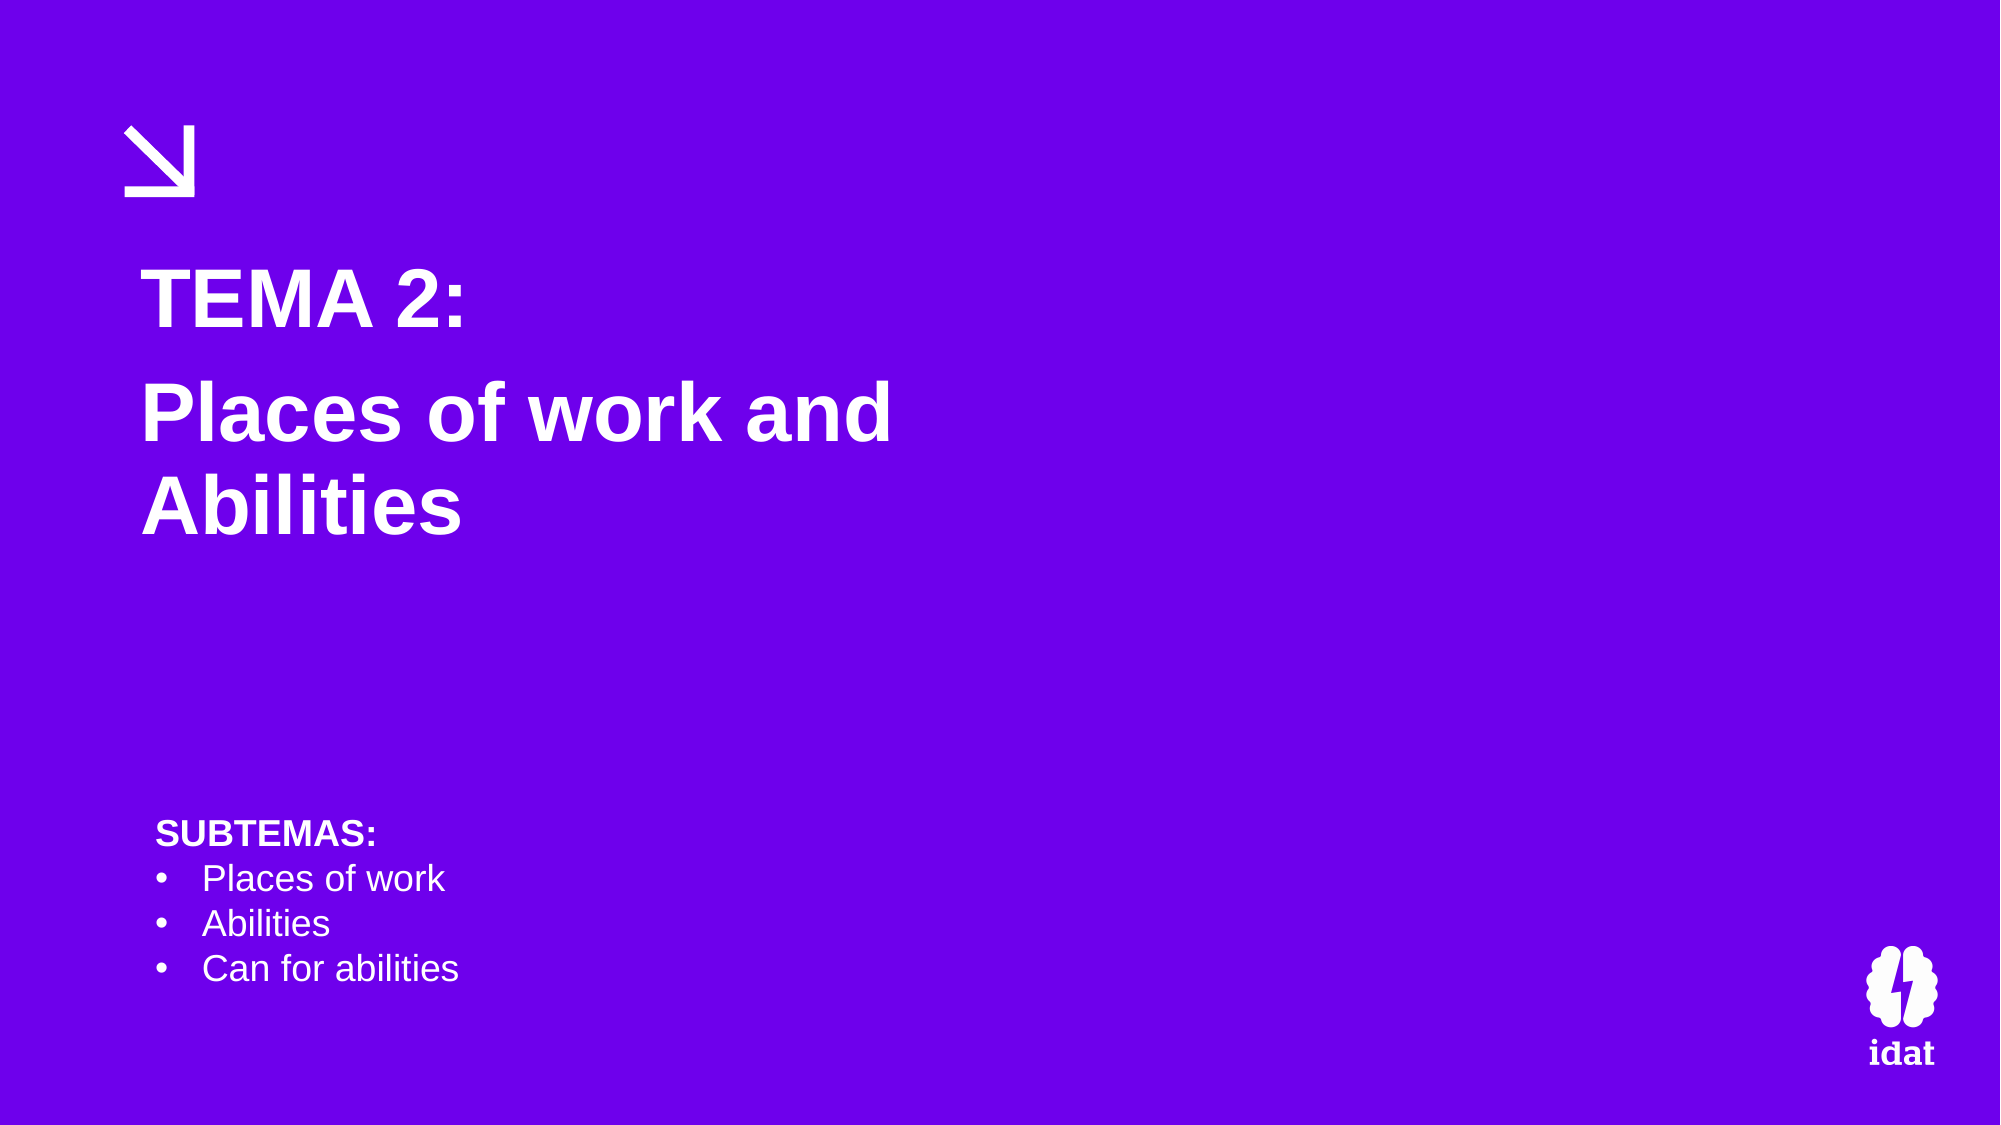

TEMA 2:
Places of work and Abilities

SUBTEMAS:
Places of work
Abilities
Can for abilities